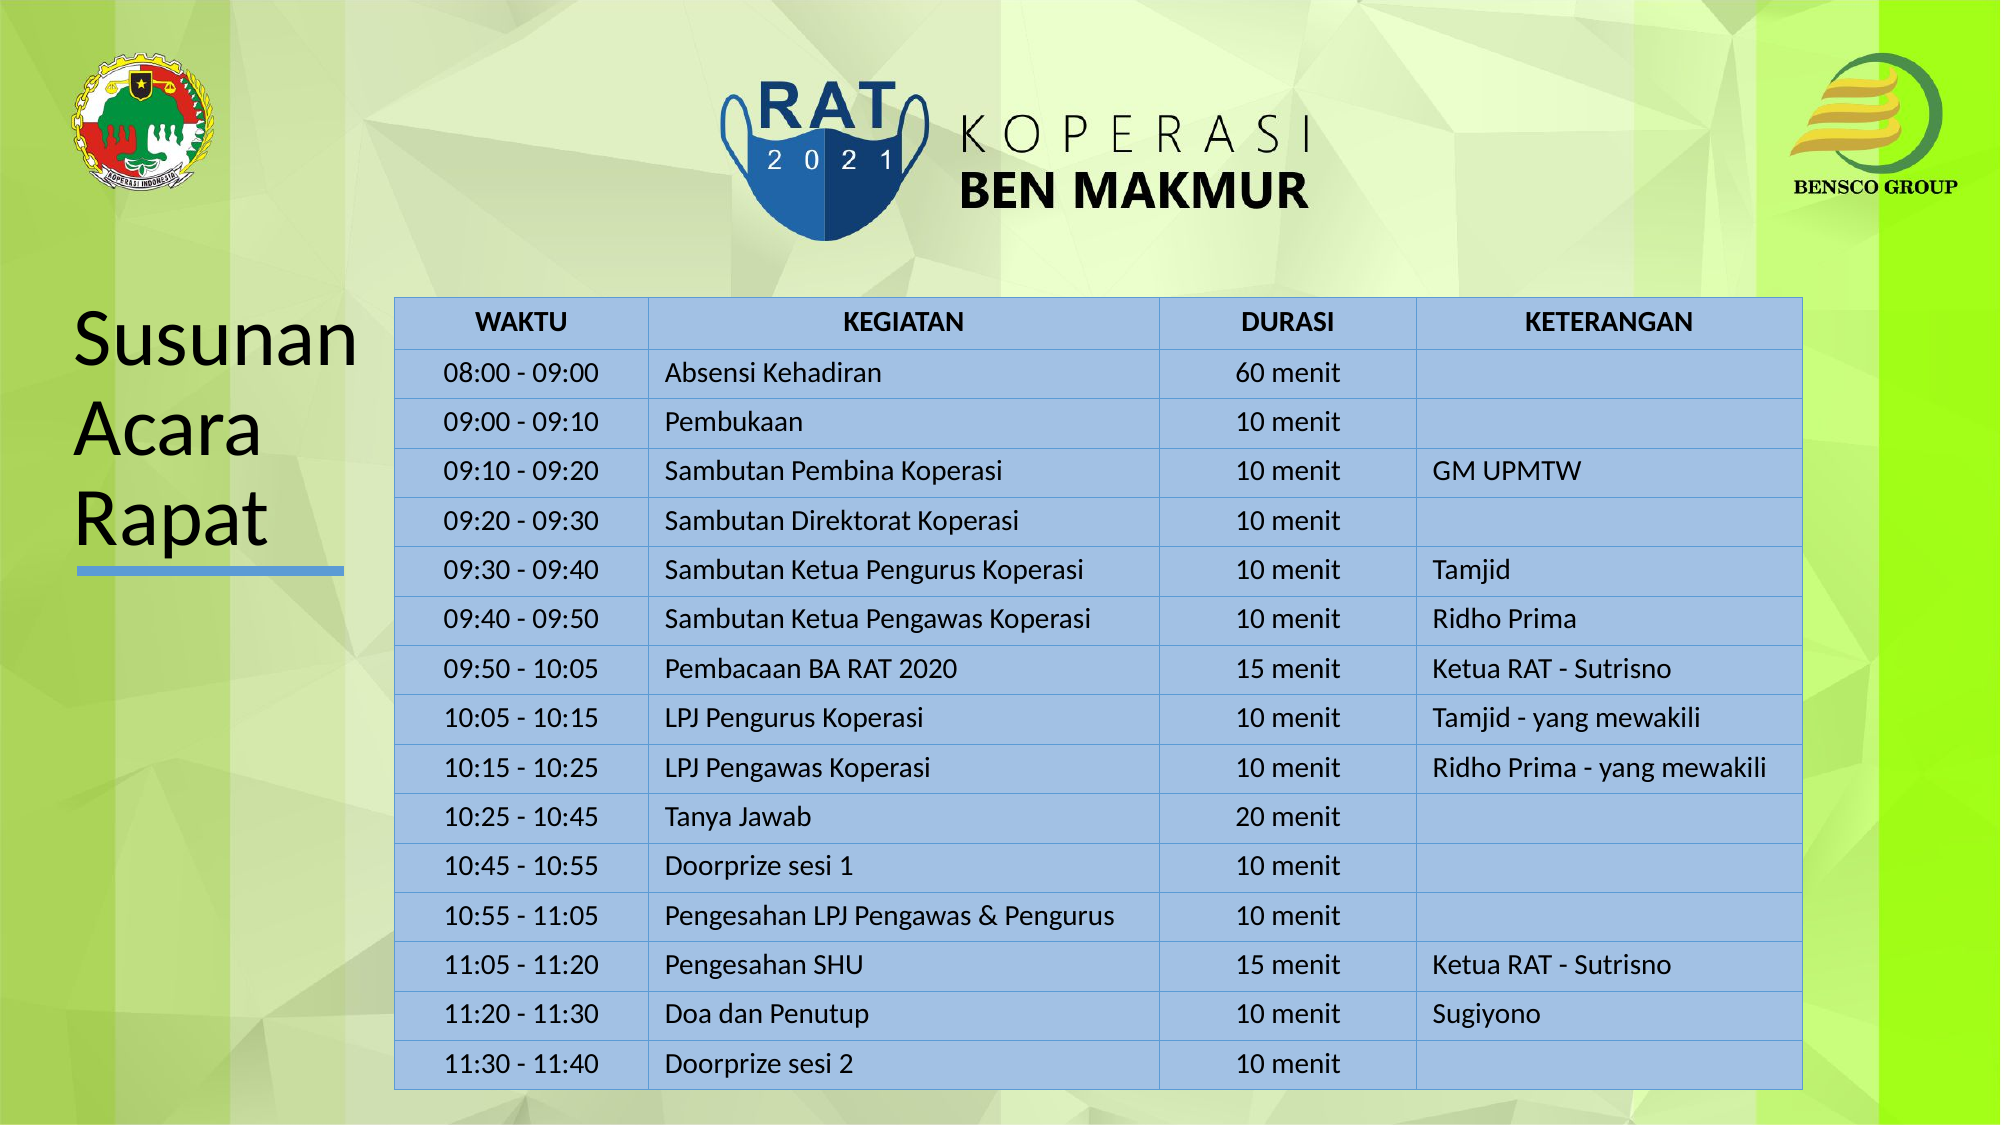

Susunan
Acara
Rapat
| WAKTU | KEGIATAN | DURASI | KETERANGAN |
| --- | --- | --- | --- |
| 08:00 - 09:00 | Absensi Kehadiran | 60 menit |  |
| 09:00 - 09:10 | Pembukaan | 10 menit |  |
| 09:10 - 09:20 | Sambutan Pembina Koperasi | 10 menit | GM UPMTW |
| 09:20 - 09:30 | Sambutan Direktorat Koperasi | 10 menit |  |
| 09:30 - 09:40 | Sambutan Ketua Pengurus Koperasi | 10 menit | Tamjid |
| 09:40 - 09:50 | Sambutan Ketua Pengawas Koperasi | 10 menit | Ridho Prima |
| 09:50 - 10:05 | Pembacaan BA RAT 2020 | 15 menit | Ketua RAT - Sutrisno |
| 10:05 - 10:15 | LPJ Pengurus Koperasi | 10 menit | Tamjid - yang mewakili |
| 10:15 - 10:25 | LPJ Pengawas Koperasi | 10 menit | Ridho Prima - yang mewakili |
| 10:25 - 10:45 | Tanya Jawab | 20 menit |  |
| 10:45 - 10:55 | Doorprize sesi 1 | 10 menit |  |
| 10:55 - 11:05 | Pengesahan LPJ Pengawas & Pengurus | 10 menit |  |
| 11:05 - 11:20 | Pengesahan SHU | 15 menit | Ketua RAT - Sutrisno |
| 11:20 - 11:30 | Doa dan Penutup | 10 menit | Sugiyono |
| 11:30 - 11:40 | Doorprize sesi 2 | 10 menit |  |